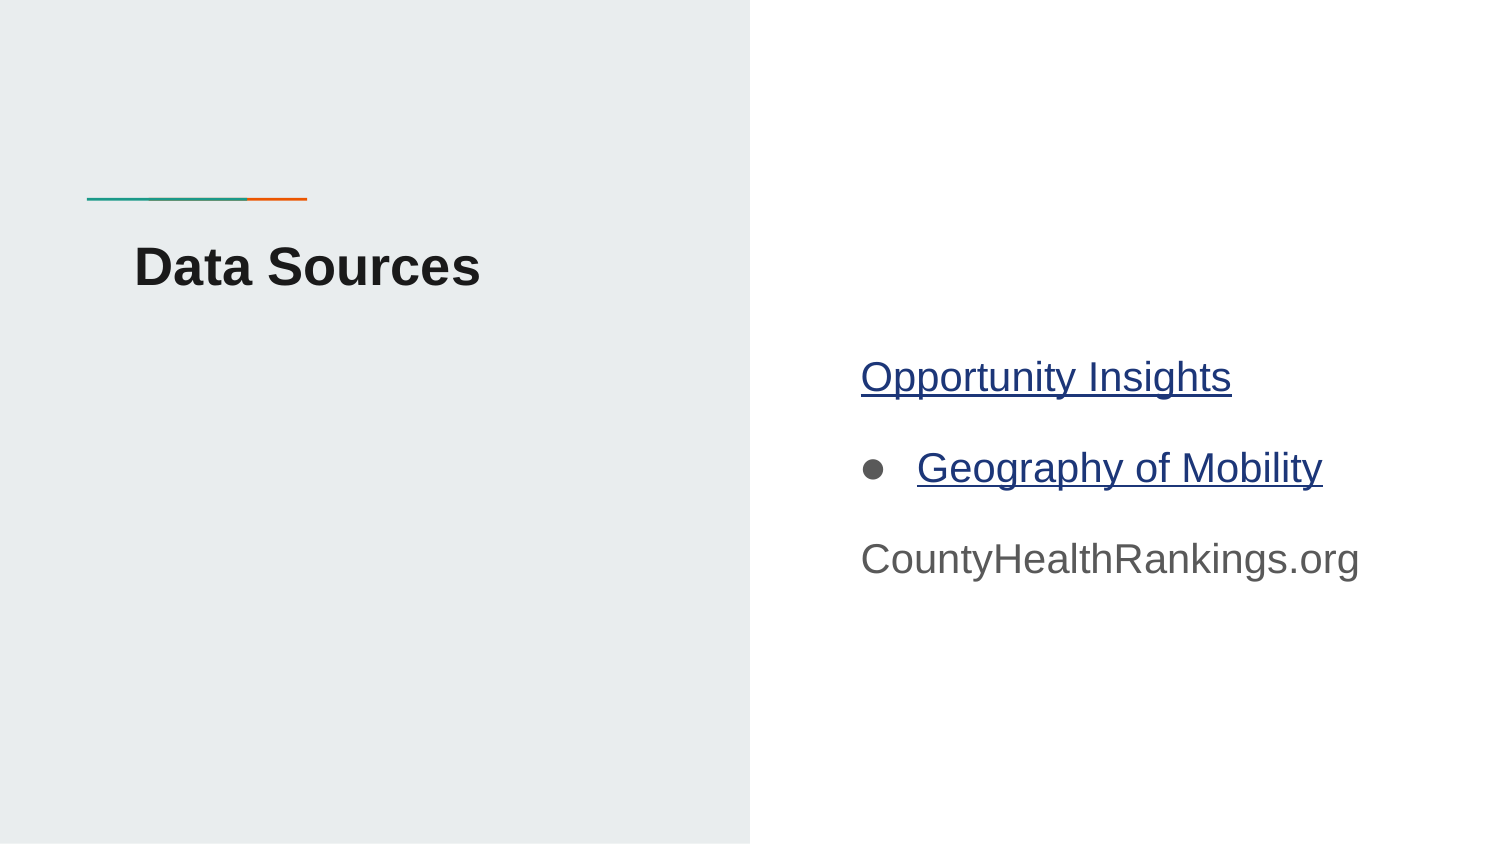

# Data Sources
Opportunity Insights
Geography of Mobility
CountyHealthRankings.org